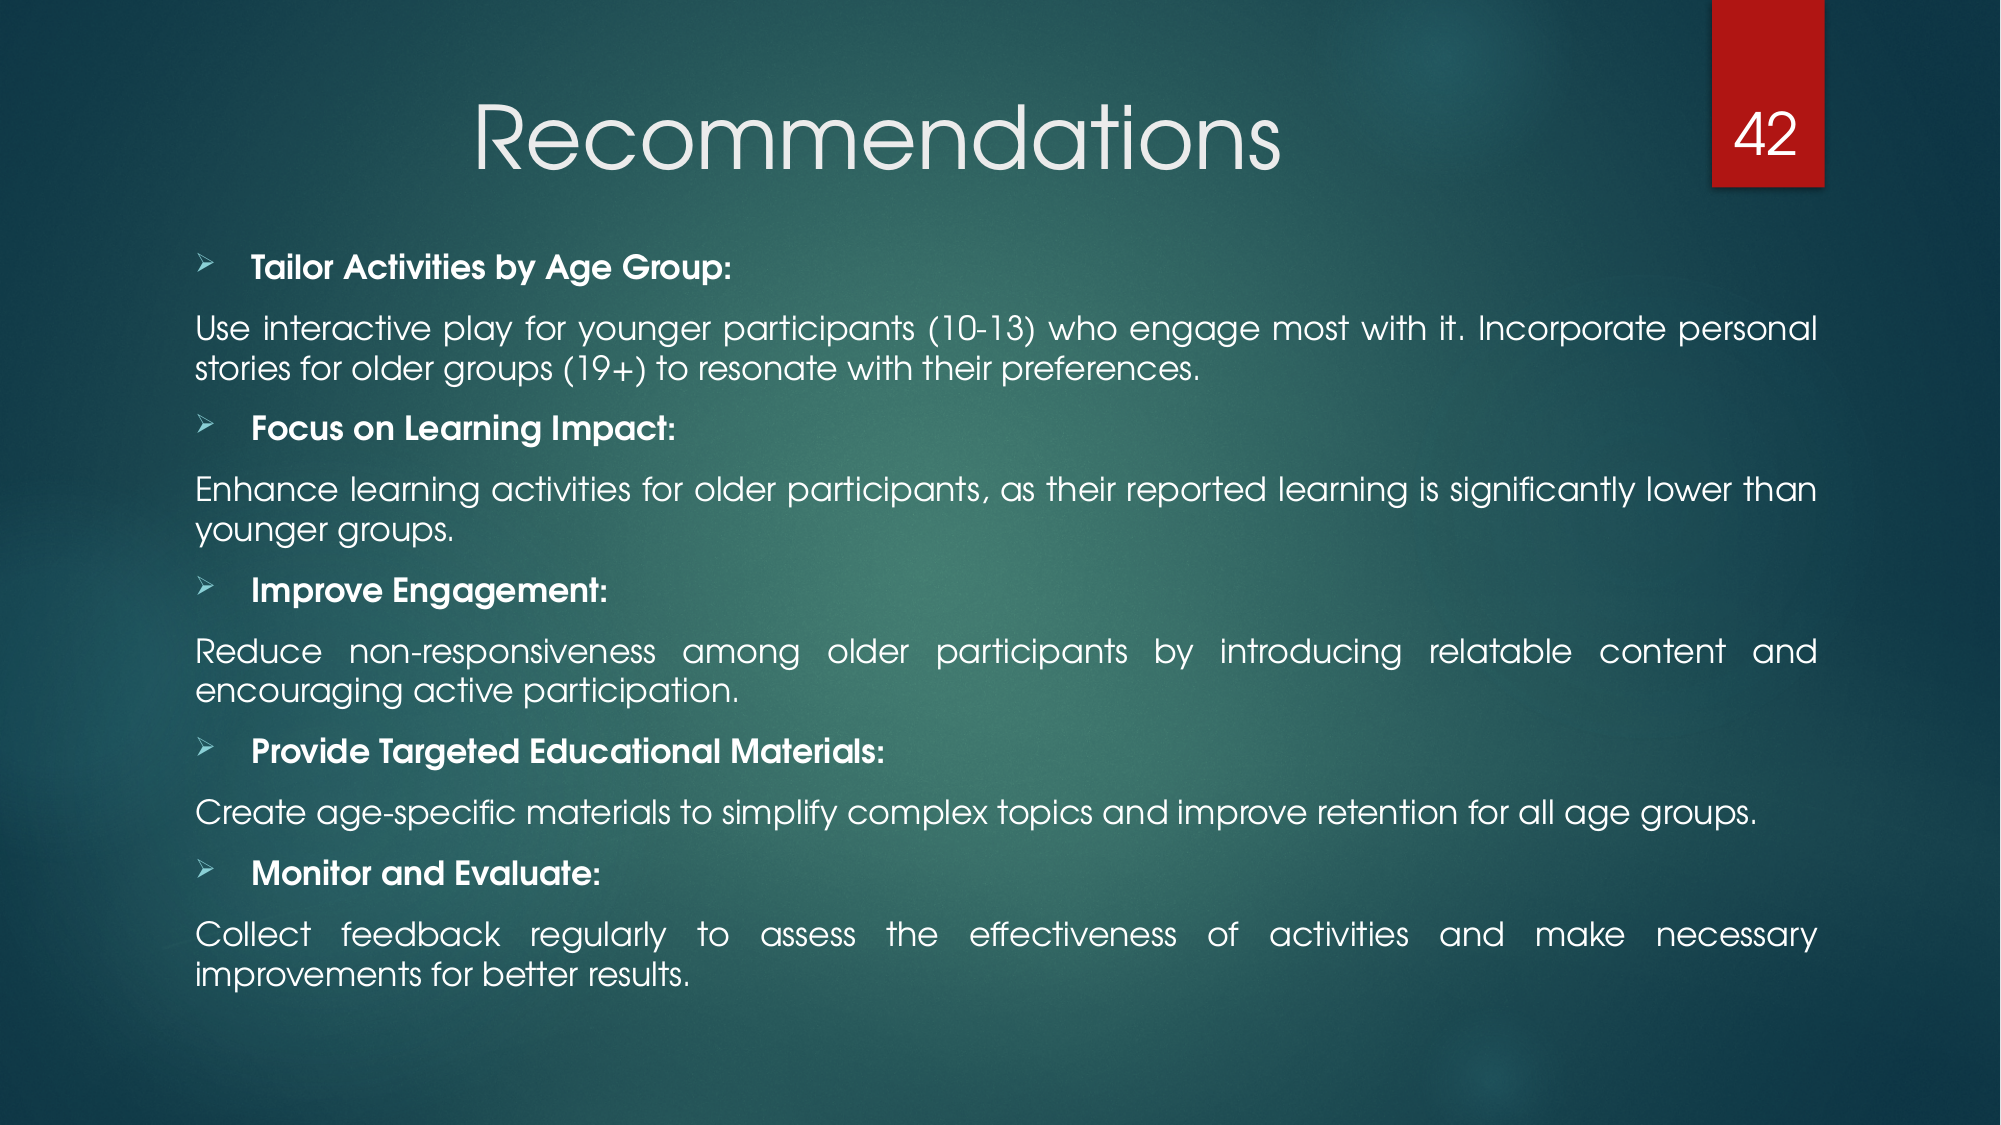

42
# Recommendations
Tailor Activities by Age Group:
Use interactive play for younger participants (10-13) who engage most with it. Incorporate personal stories for older groups (19+) to resonate with their preferences.
Focus on Learning Impact:
Enhance learning activities for older participants, as their reported learning is significantly lower than younger groups.
Improve Engagement:
Reduce non-responsiveness among older participants by introducing relatable content and encouraging active participation.
Provide Targeted Educational Materials:
Create age-specific materials to simplify complex topics and improve retention for all age groups.
Monitor and Evaluate:
Collect feedback regularly to assess the effectiveness of activities and make necessary improvements for better results.